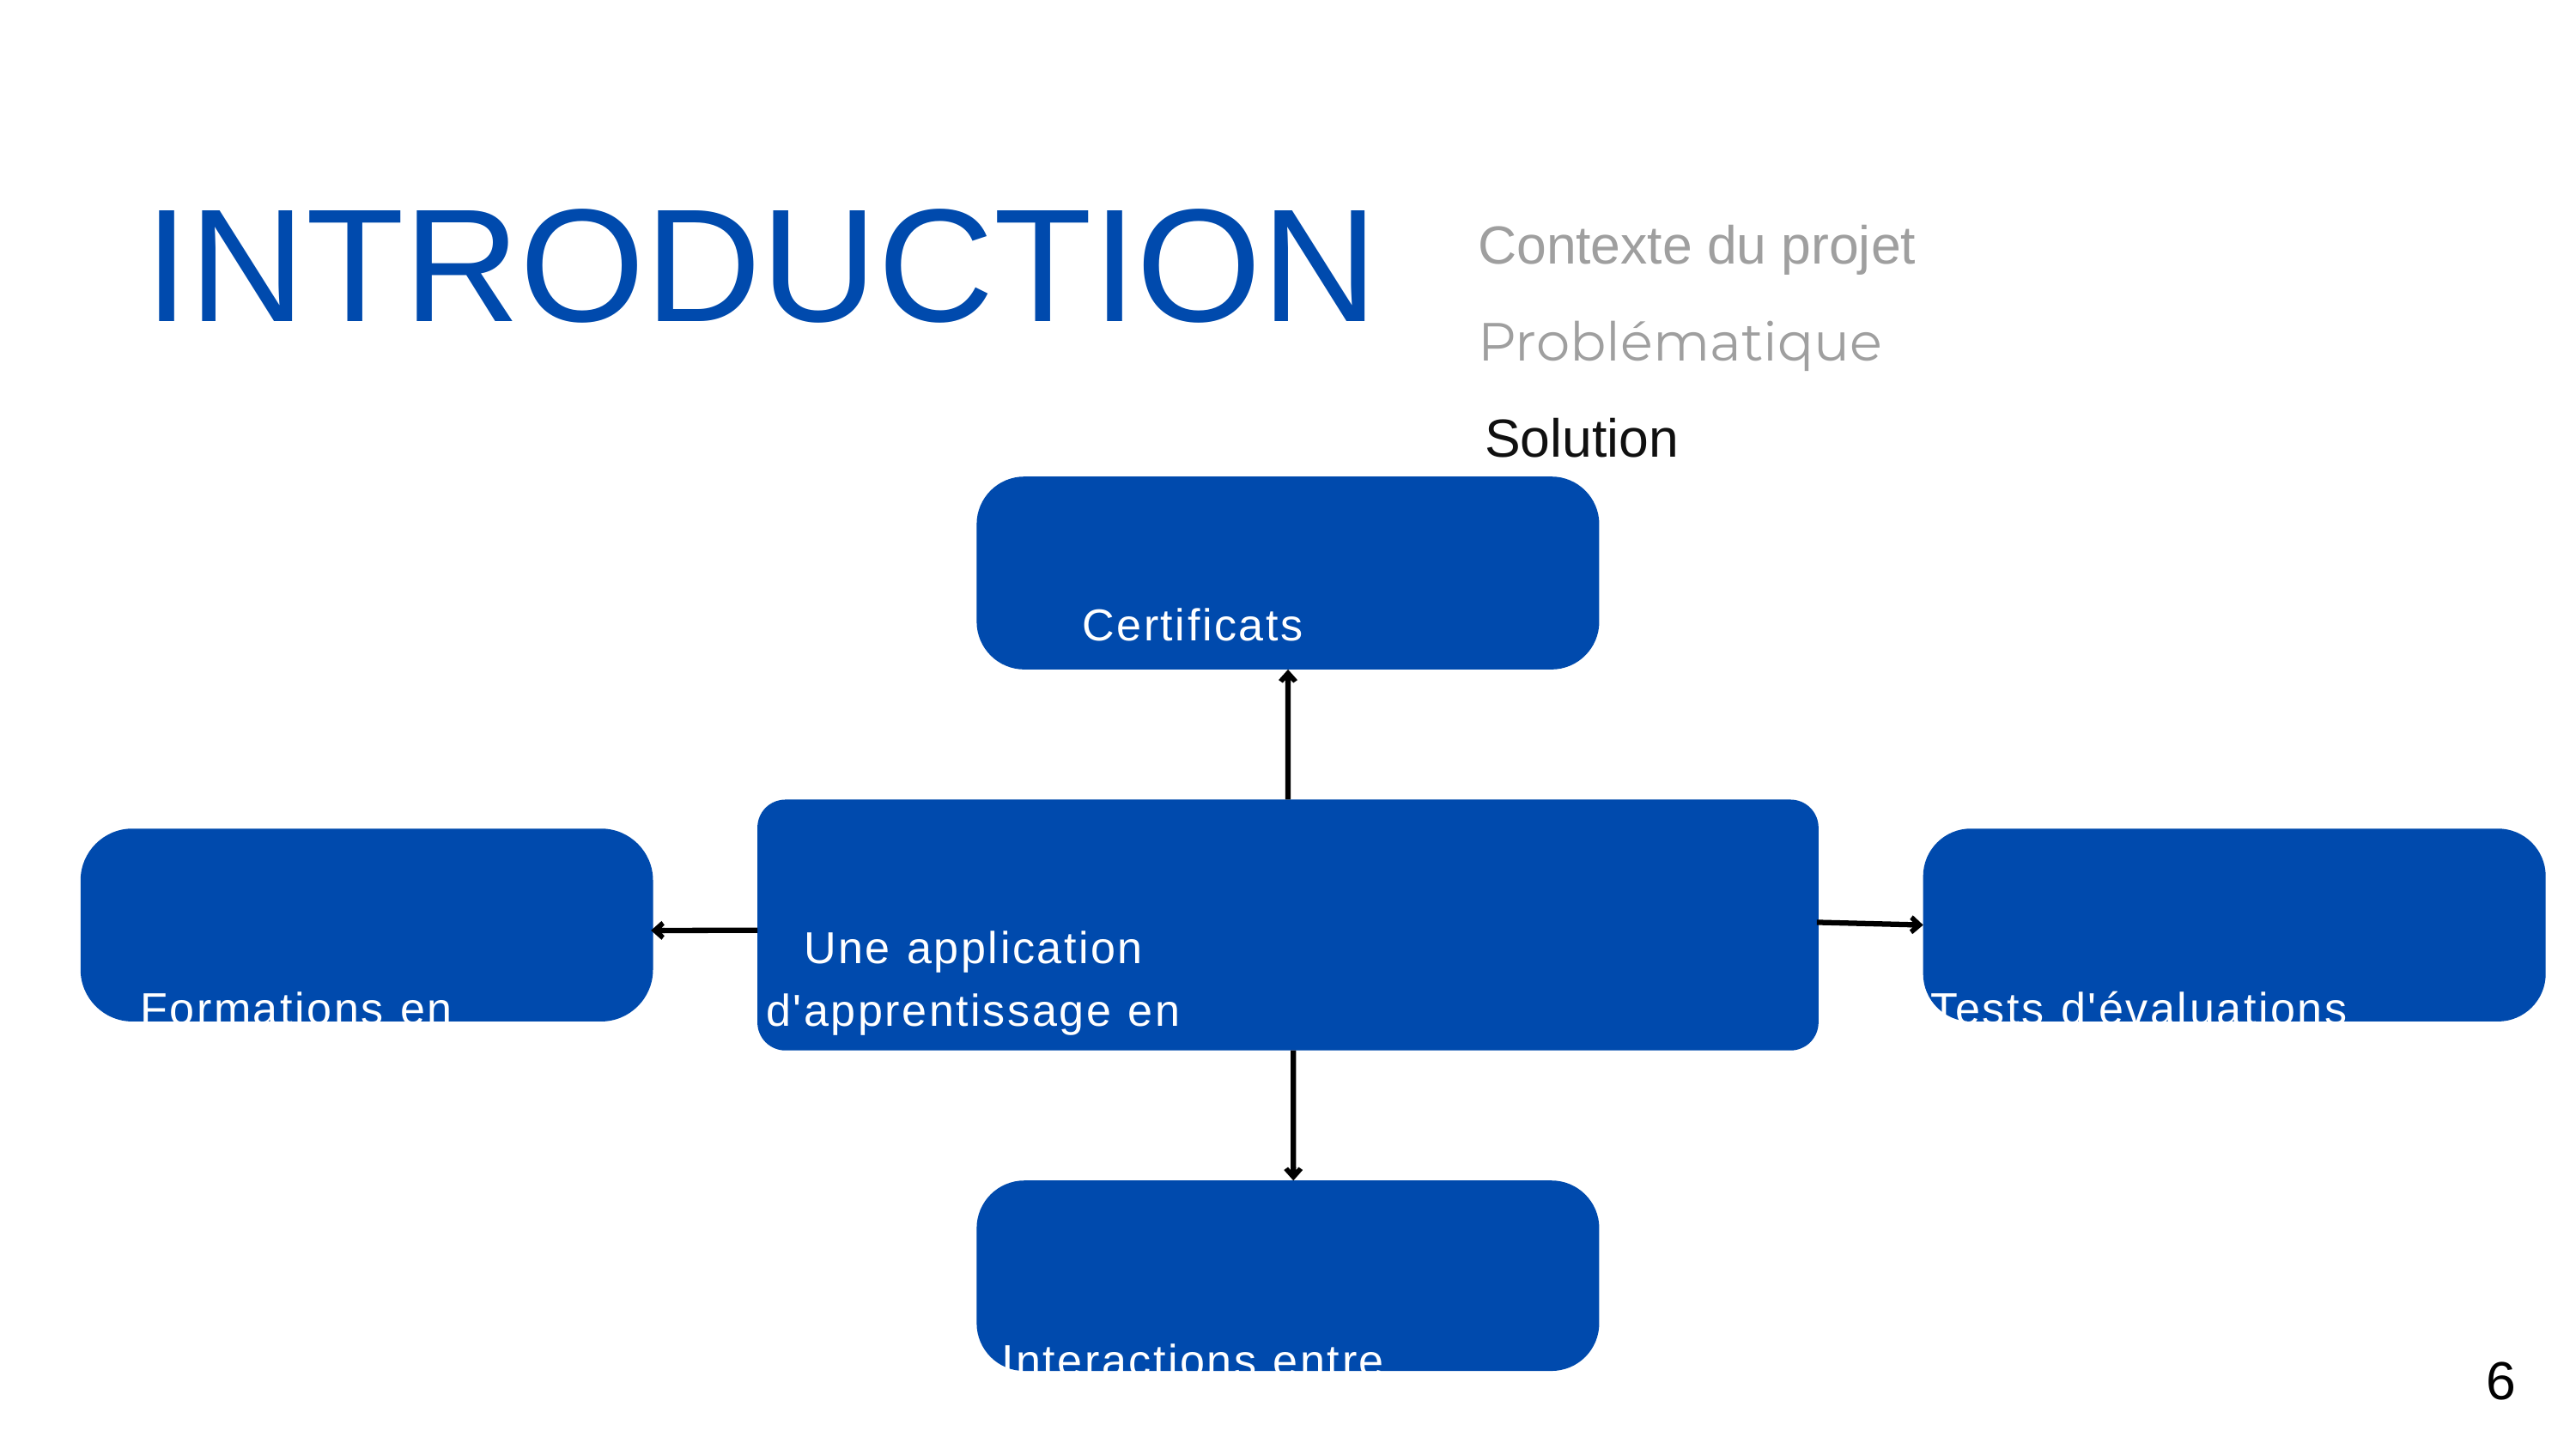

Contexte du projet
INTRODUCTION
Problématique
Solution

Certificats générées automatiquement

Une application d'apprentissage en ligne

Formations en ligne

Tests d'évaluations en ligne

Interactions entre les membres
6